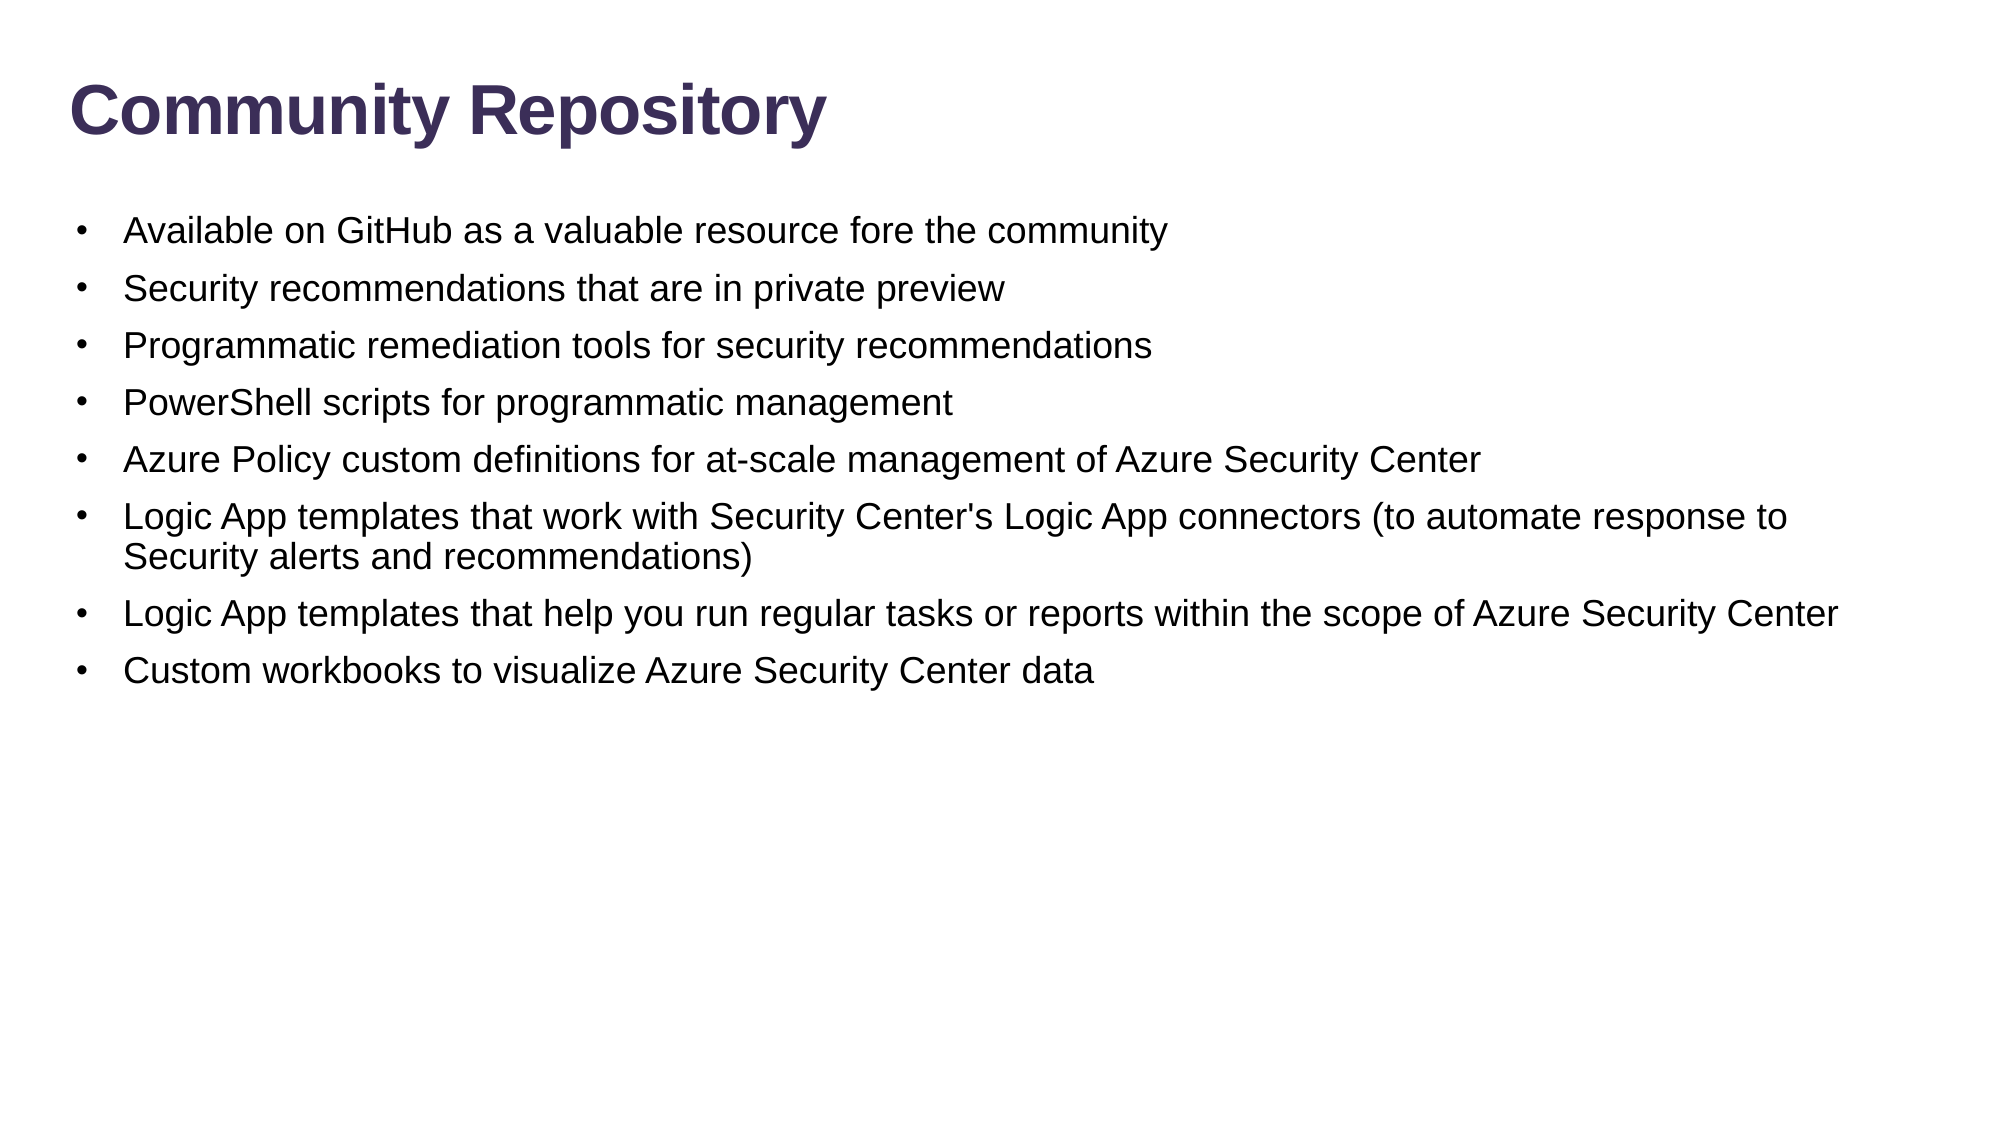

# Community Repository
Available on GitHub as a valuable resource fore the community
Security recommendations that are in private preview
Programmatic remediation tools for security recommendations
PowerShell scripts for programmatic management
Azure Policy custom definitions for at-scale management of Azure Security Center
Logic App templates that work with Security Center's Logic App connectors (to automate response to Security alerts and recommendations)
Logic App templates that help you run regular tasks or reports within the scope of Azure Security Center
Custom workbooks to visualize Azure Security Center data